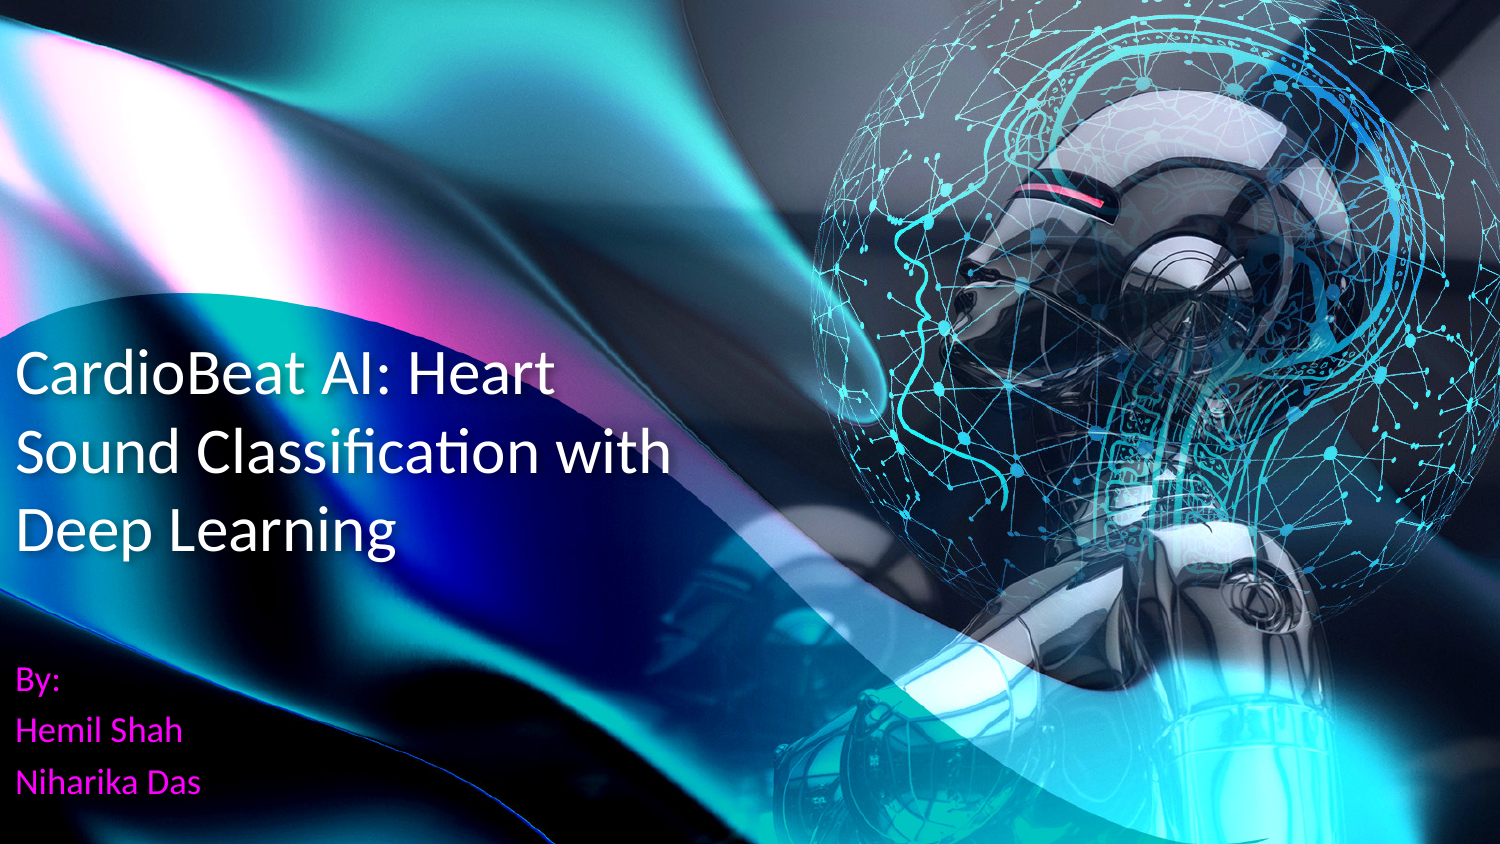

# CardioBeat AI: Heart Sound Classification with Deep Learning
By:
Hemil Shah
Niharika Das